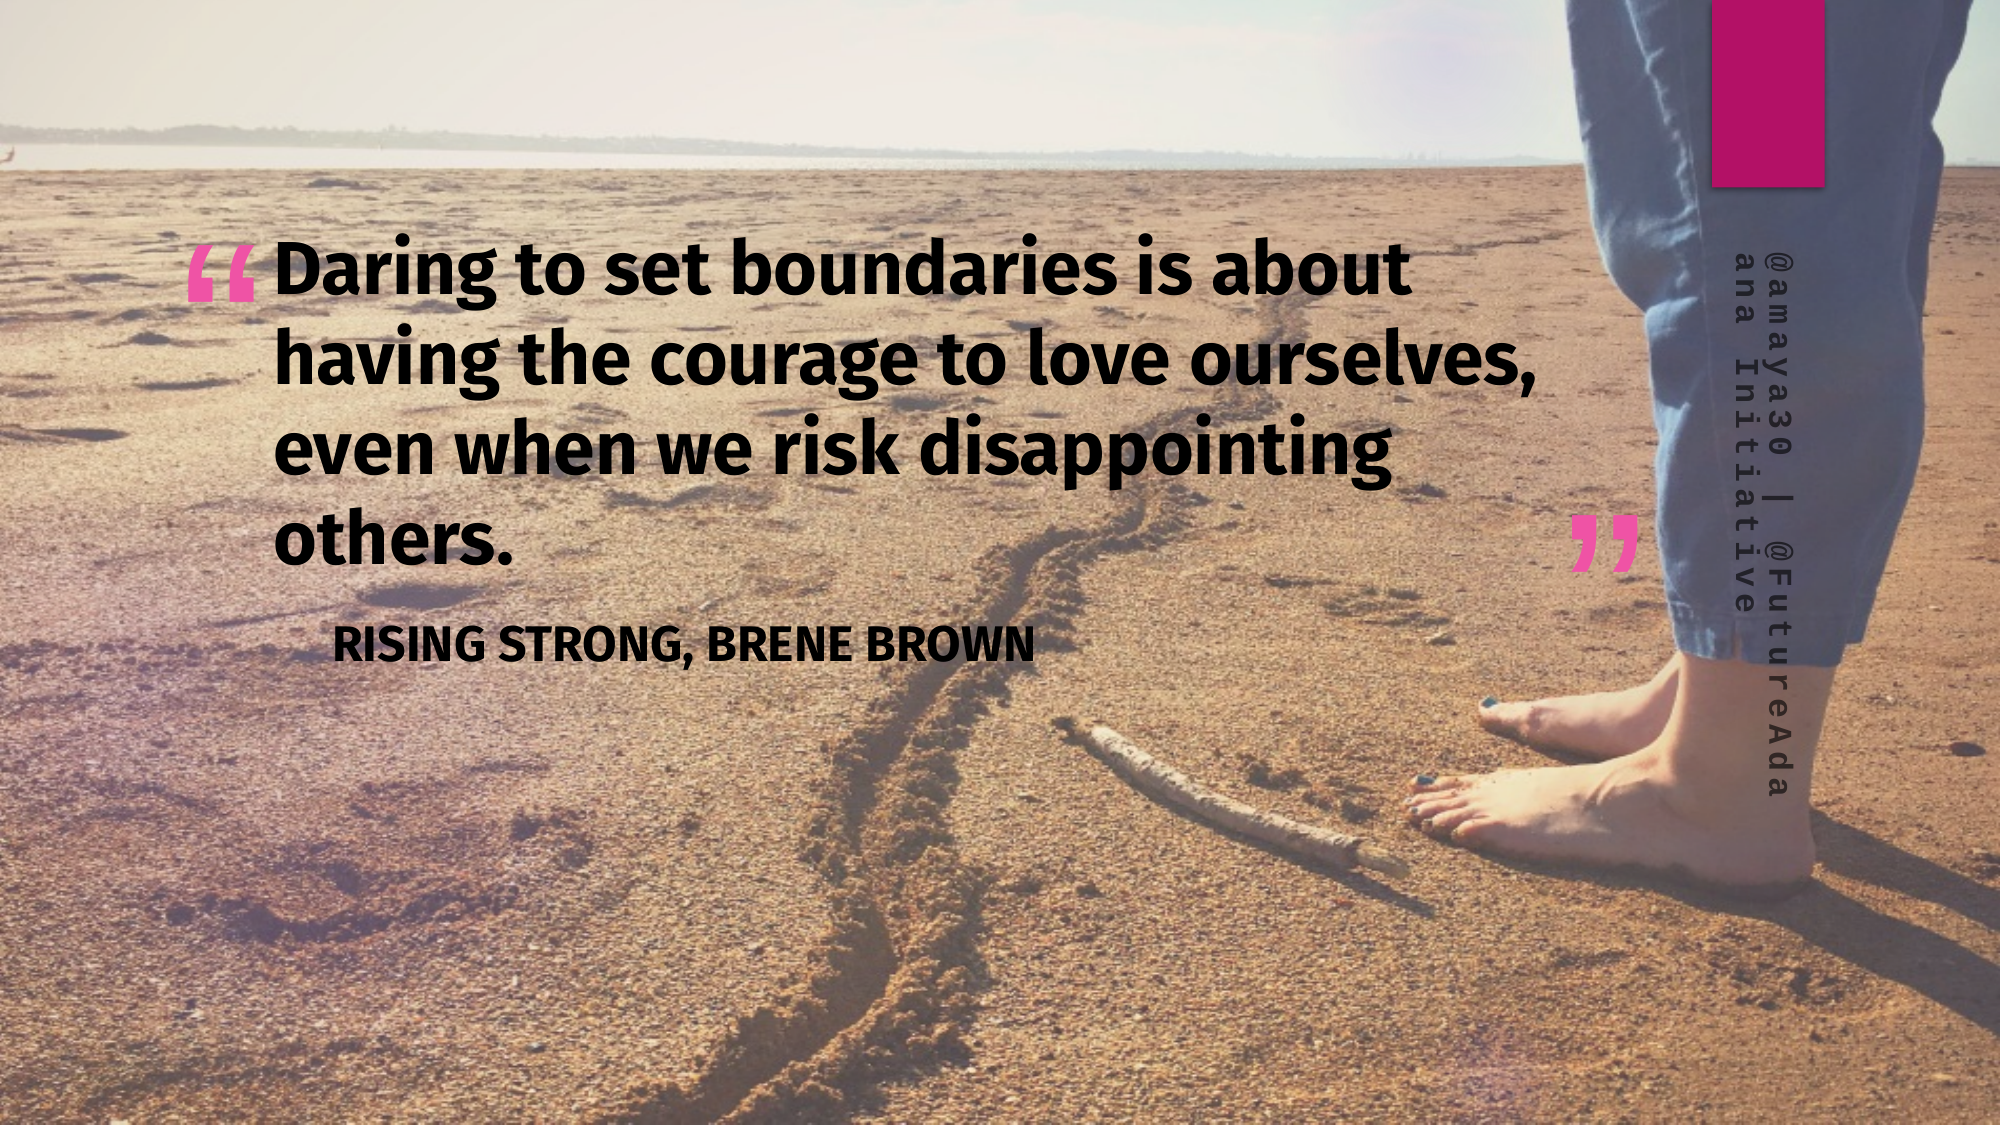

# Daring to set boundaries is about having the courage to love ourselves, even when we risk disappointing others.
@amaya30 | @FutureAda The Diana Initiative 2018
Rising Strong, Brene Brown